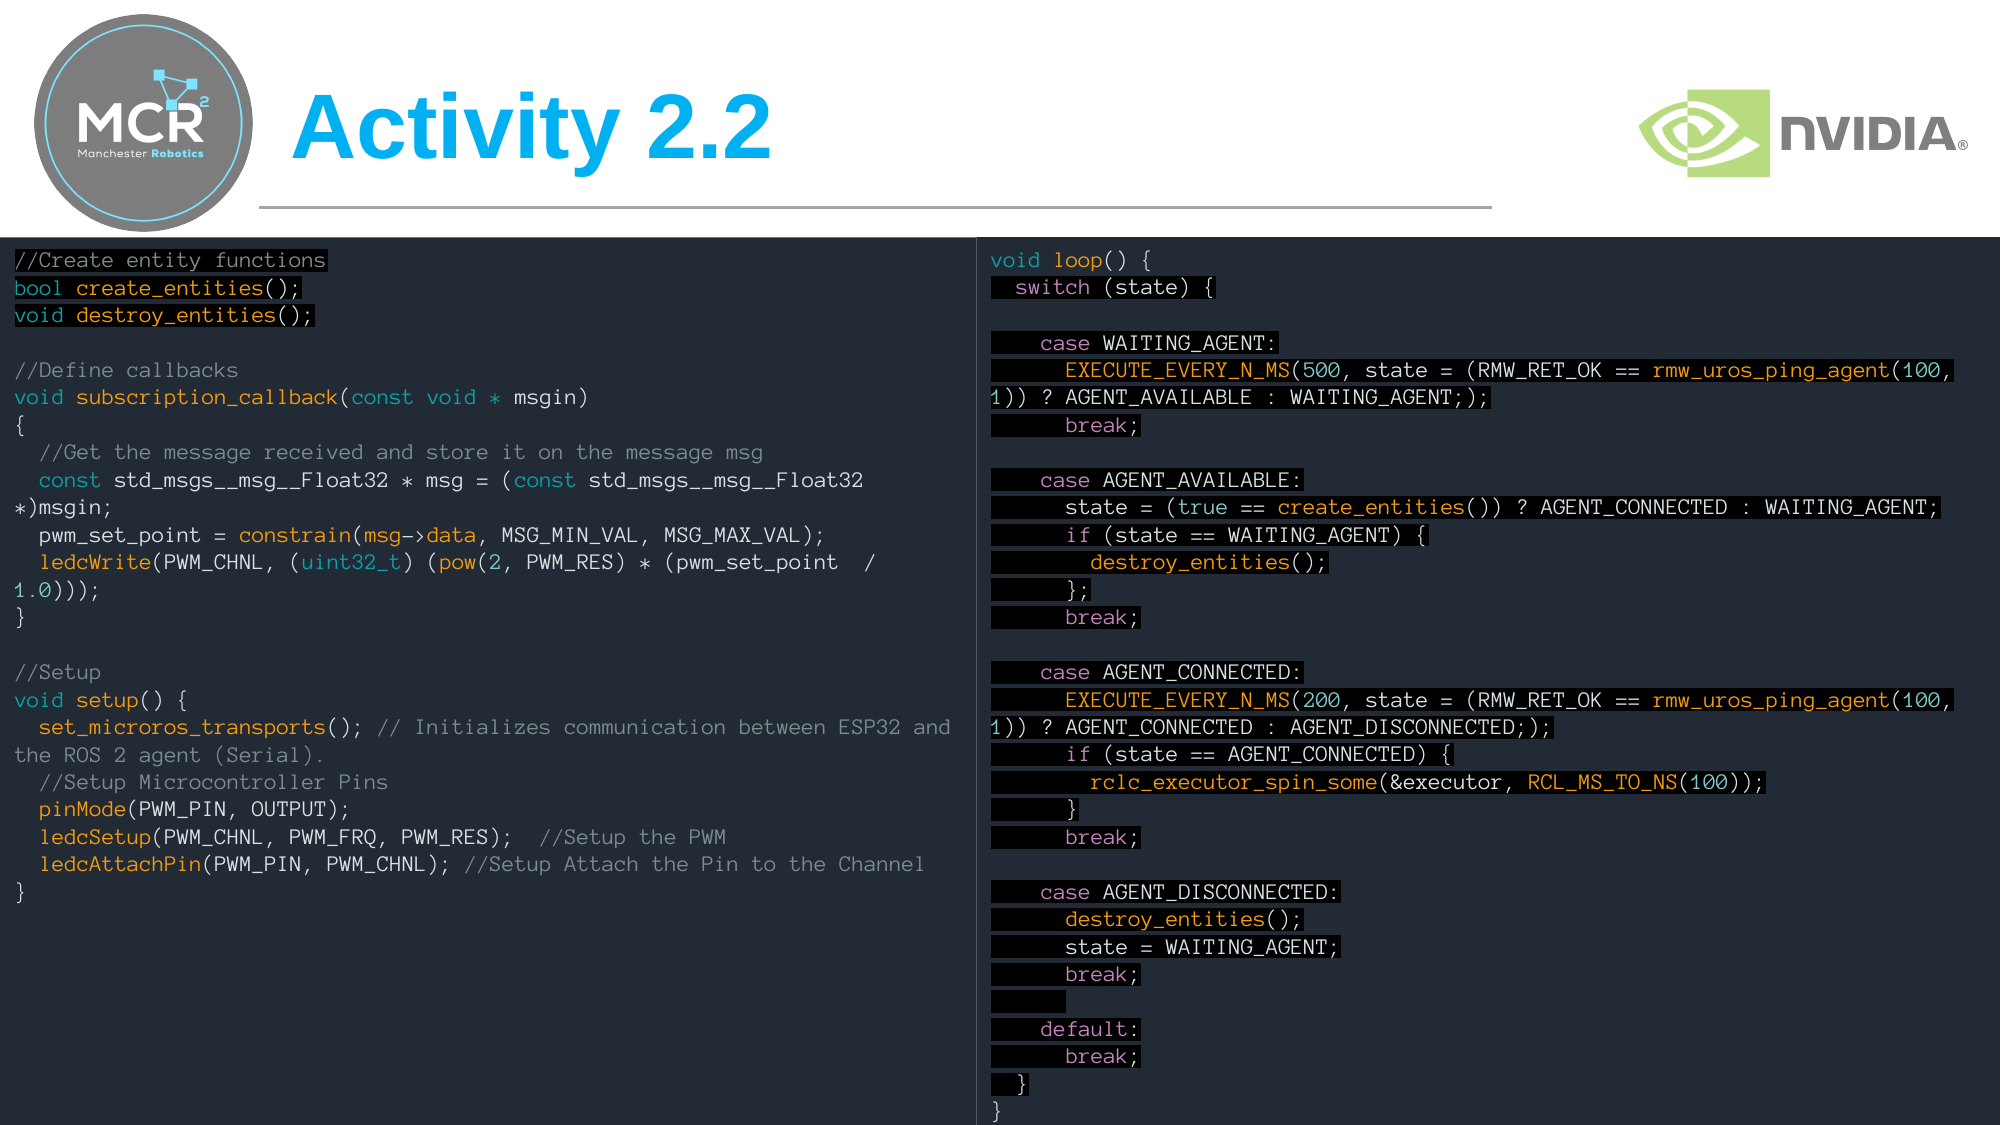

# Activity 2.2
//Create entity functions
bool create_entities();
void destroy_entities();
//Define callbacks
void subscription_callback(const void * msgin)
{
  //Get the message received and store it on the message msg
  const std_msgs__msg__Float32 * msg = (const std_msgs__msg__Float32 *)msgin;
  pwm_set_point = constrain(msg->data, MSG_MIN_VAL, MSG_MAX_VAL);
  ledcWrite(PWM_CHNL, (uint32_t) (pow(2, PWM_RES) * (pwm_set_point  / 1.0)));
}
//Setup
void setup() {
  set_microros_transports(); // Initializes communication between ESP32 and the ROS 2 agent (Serial).
  //Setup Microcontroller Pins
  pinMode(PWM_PIN, OUTPUT);
  ledcSetup(PWM_CHNL, PWM_FRQ, PWM_RES);  //Setup the PWM
  ledcAttachPin(PWM_PIN, PWM_CHNL); //Setup Attach the Pin to the Channel
}

void loop() {
  switch (state) {
    case WAITING_AGENT:
      EXECUTE_EVERY_N_MS(500, state = (RMW_RET_OK == rmw_uros_ping_agent(100, 1)) ? AGENT_AVAILABLE : WAITING_AGENT;);
      break;
    case AGENT_AVAILABLE:
      state = (true == create_entities()) ? AGENT_CONNECTED : WAITING_AGENT;
      if (state == WAITING_AGENT) {
        destroy_entities();
      };
      break;
    case AGENT_CONNECTED:
      EXECUTE_EVERY_N_MS(200, state = (RMW_RET_OK == rmw_uros_ping_agent(100, 1)) ? AGENT_CONNECTED : AGENT_DISCONNECTED;);
      if (state == AGENT_CONNECTED) {
        rclc_executor_spin_some(&executor, RCL_MS_TO_NS(100));
      }
      break;
    case AGENT_DISCONNECTED:
      destroy_entities();
      state = WAITING_AGENT;
      break;

    default:
      break;
  }
}